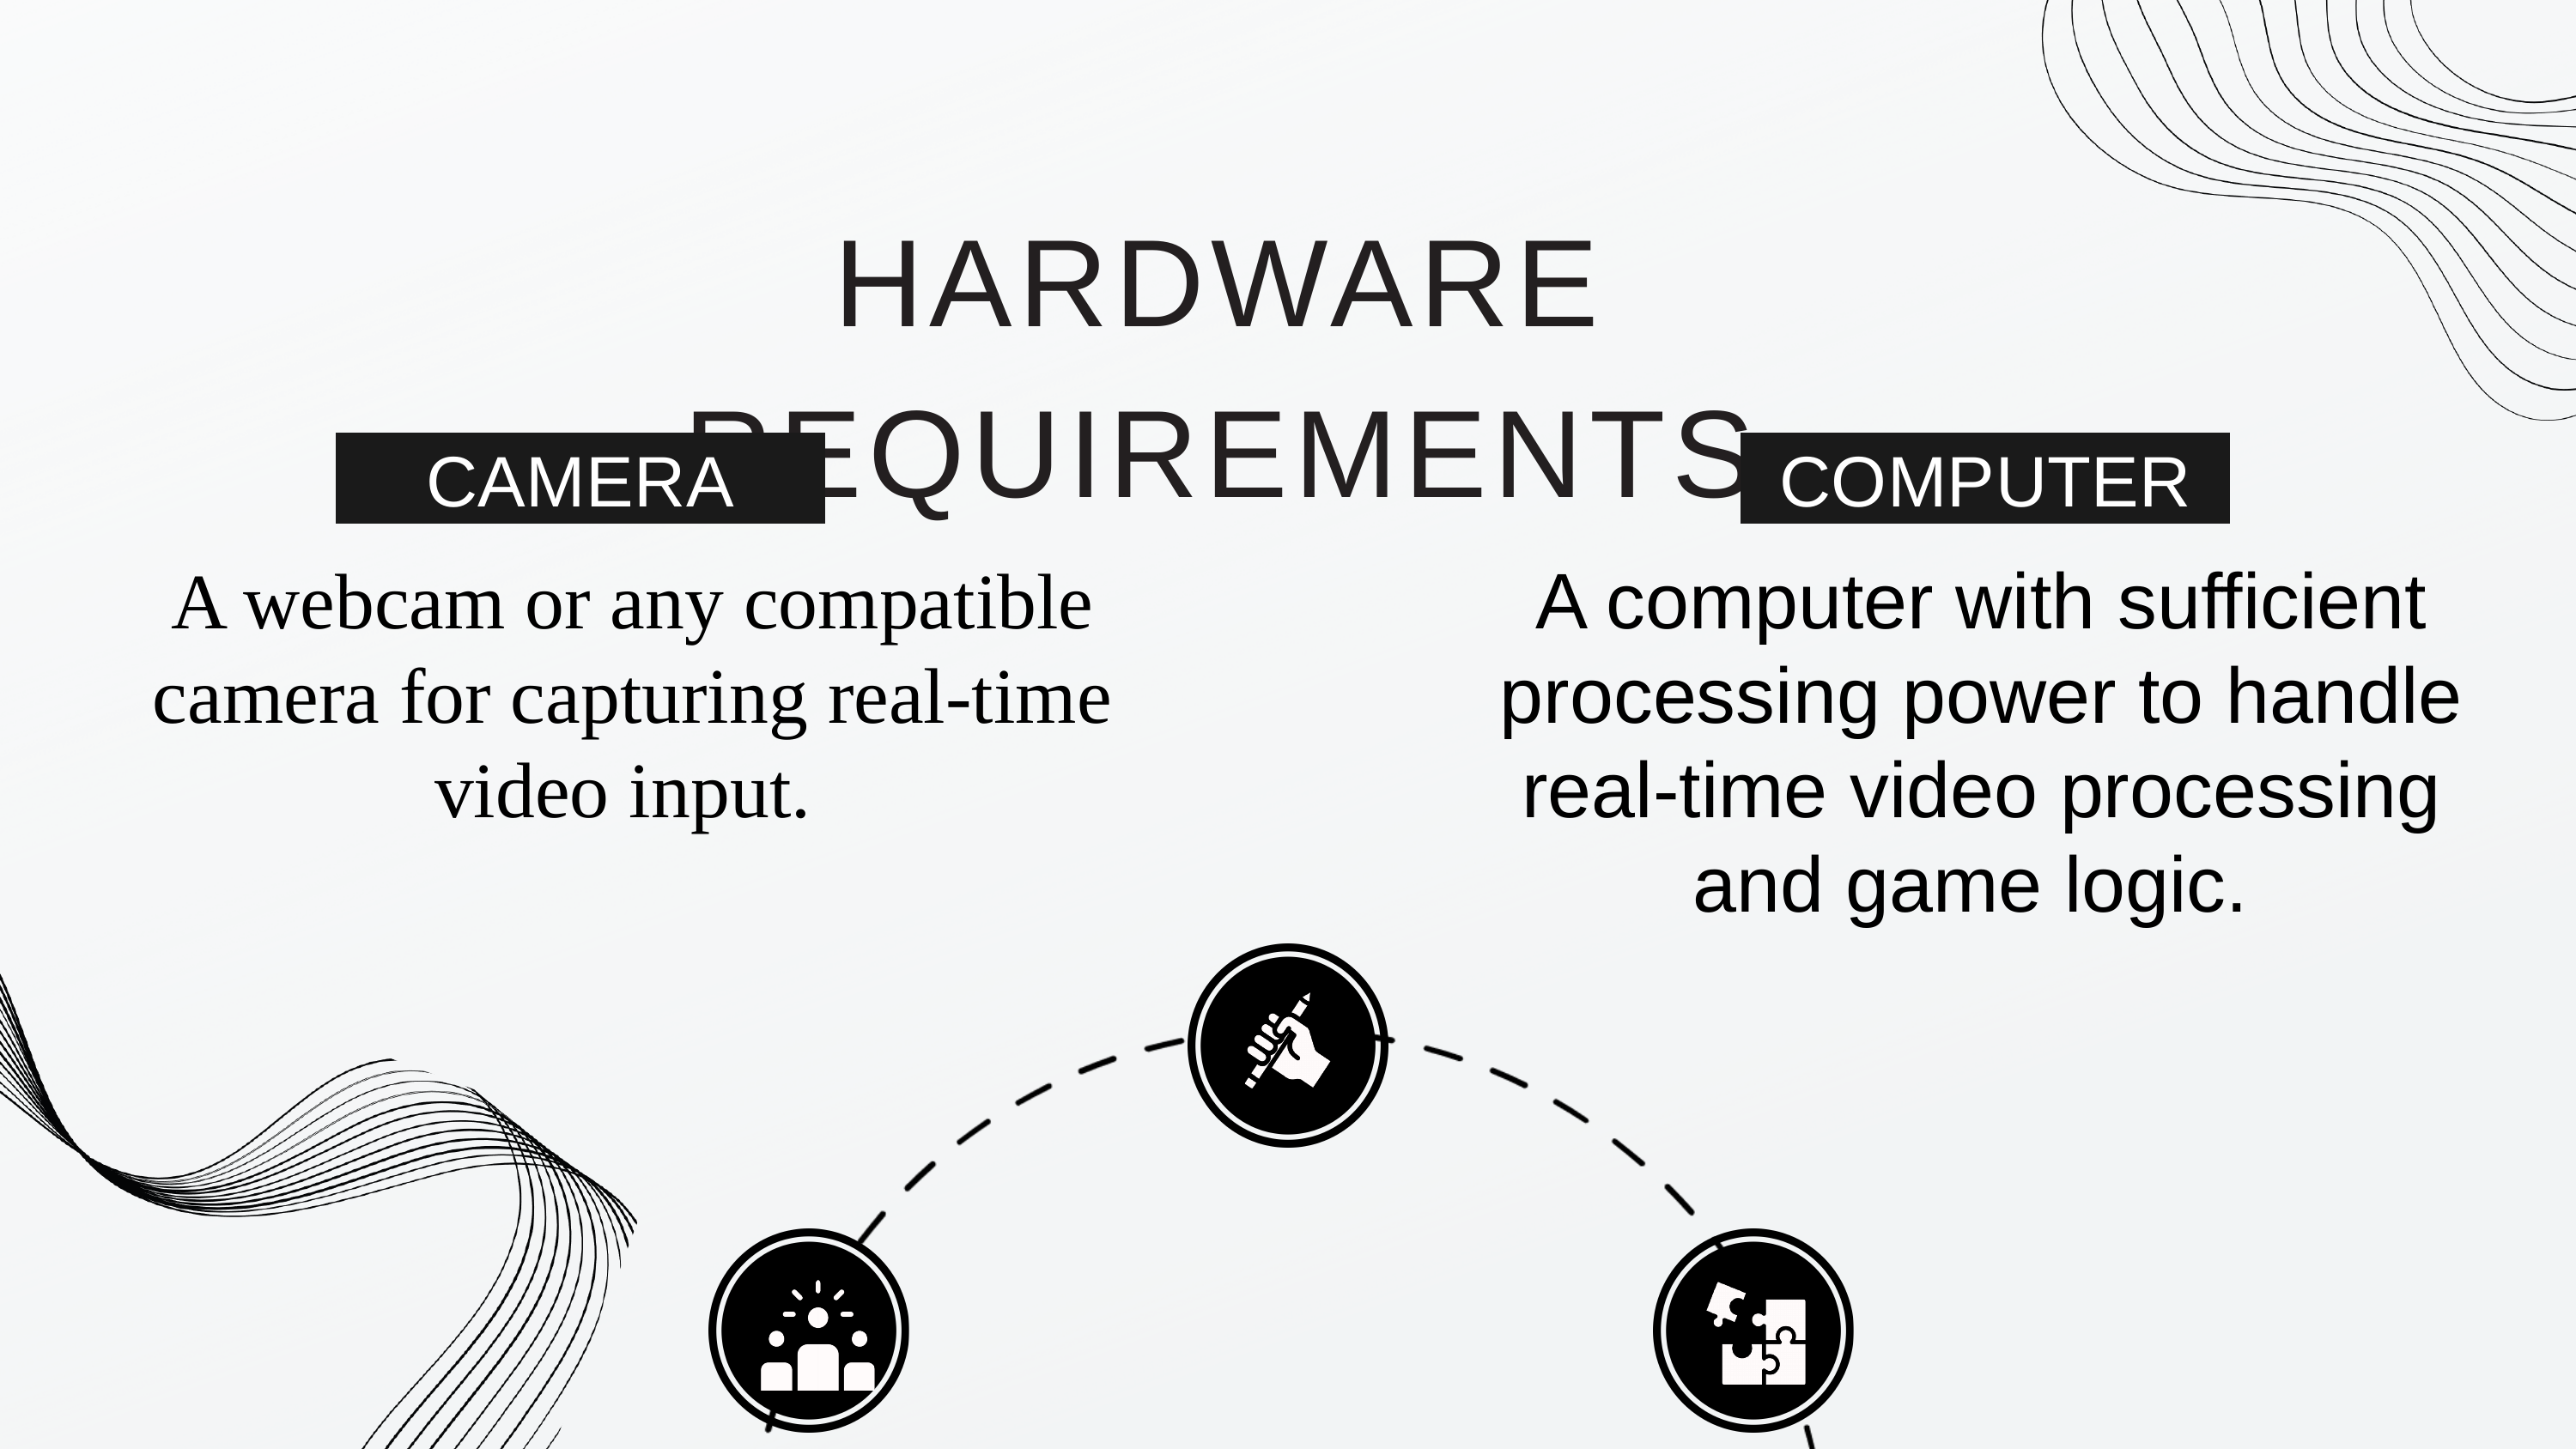

HARDWARE REQUIREMENTS

CAMERA
A webcam or any compatible camera for capturing real-time video input.

COMPUTER
A computer with sufficient processing power to handle real-time video processing and game logic.